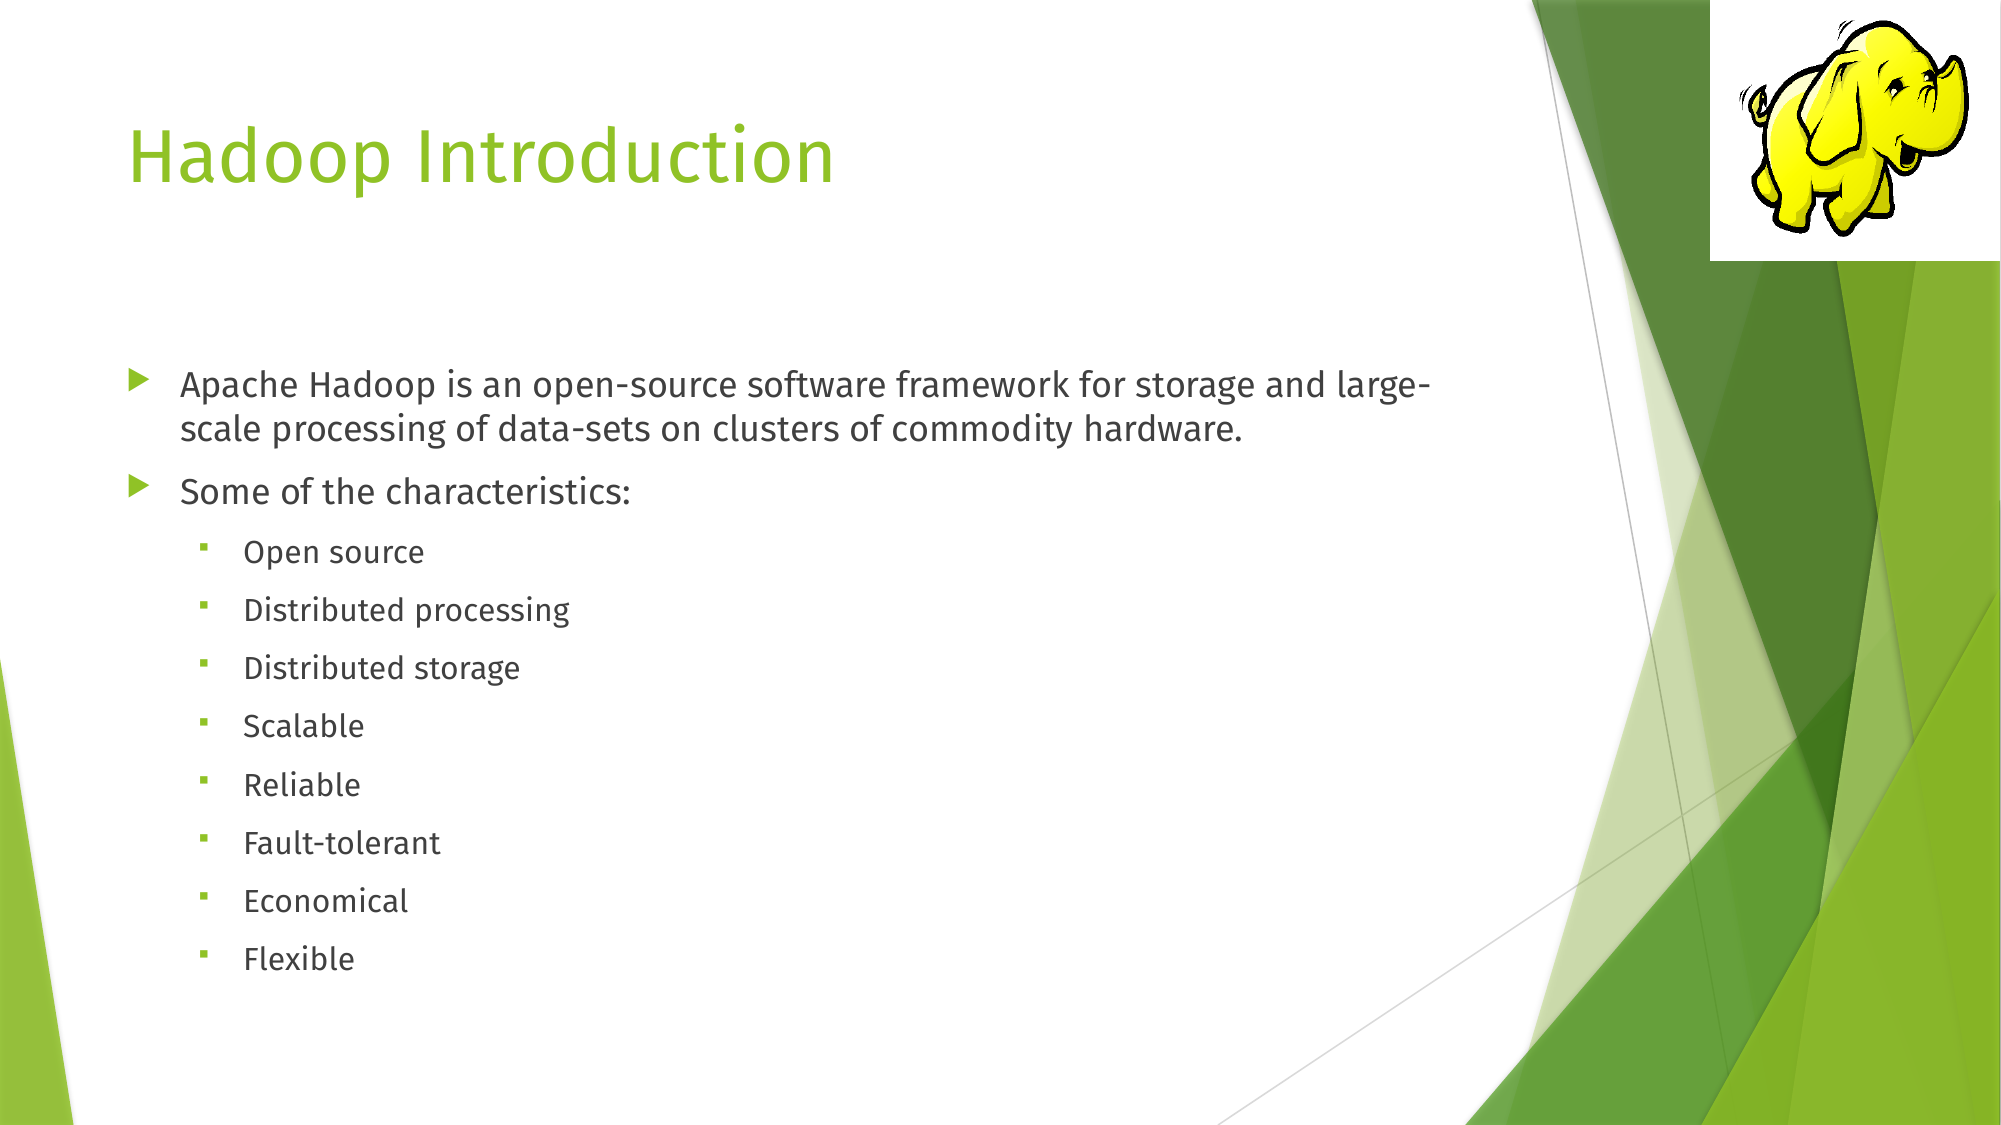

# Hadoop Introduction
Apache Hadoop is an open-source software framework for storage and large-scale processing of data-sets on clusters of commodity hardware.
Some of the characteristics:
Open source
Distributed processing
Distributed storage
Scalable
Reliable
Fault-tolerant
Economical
Flexible